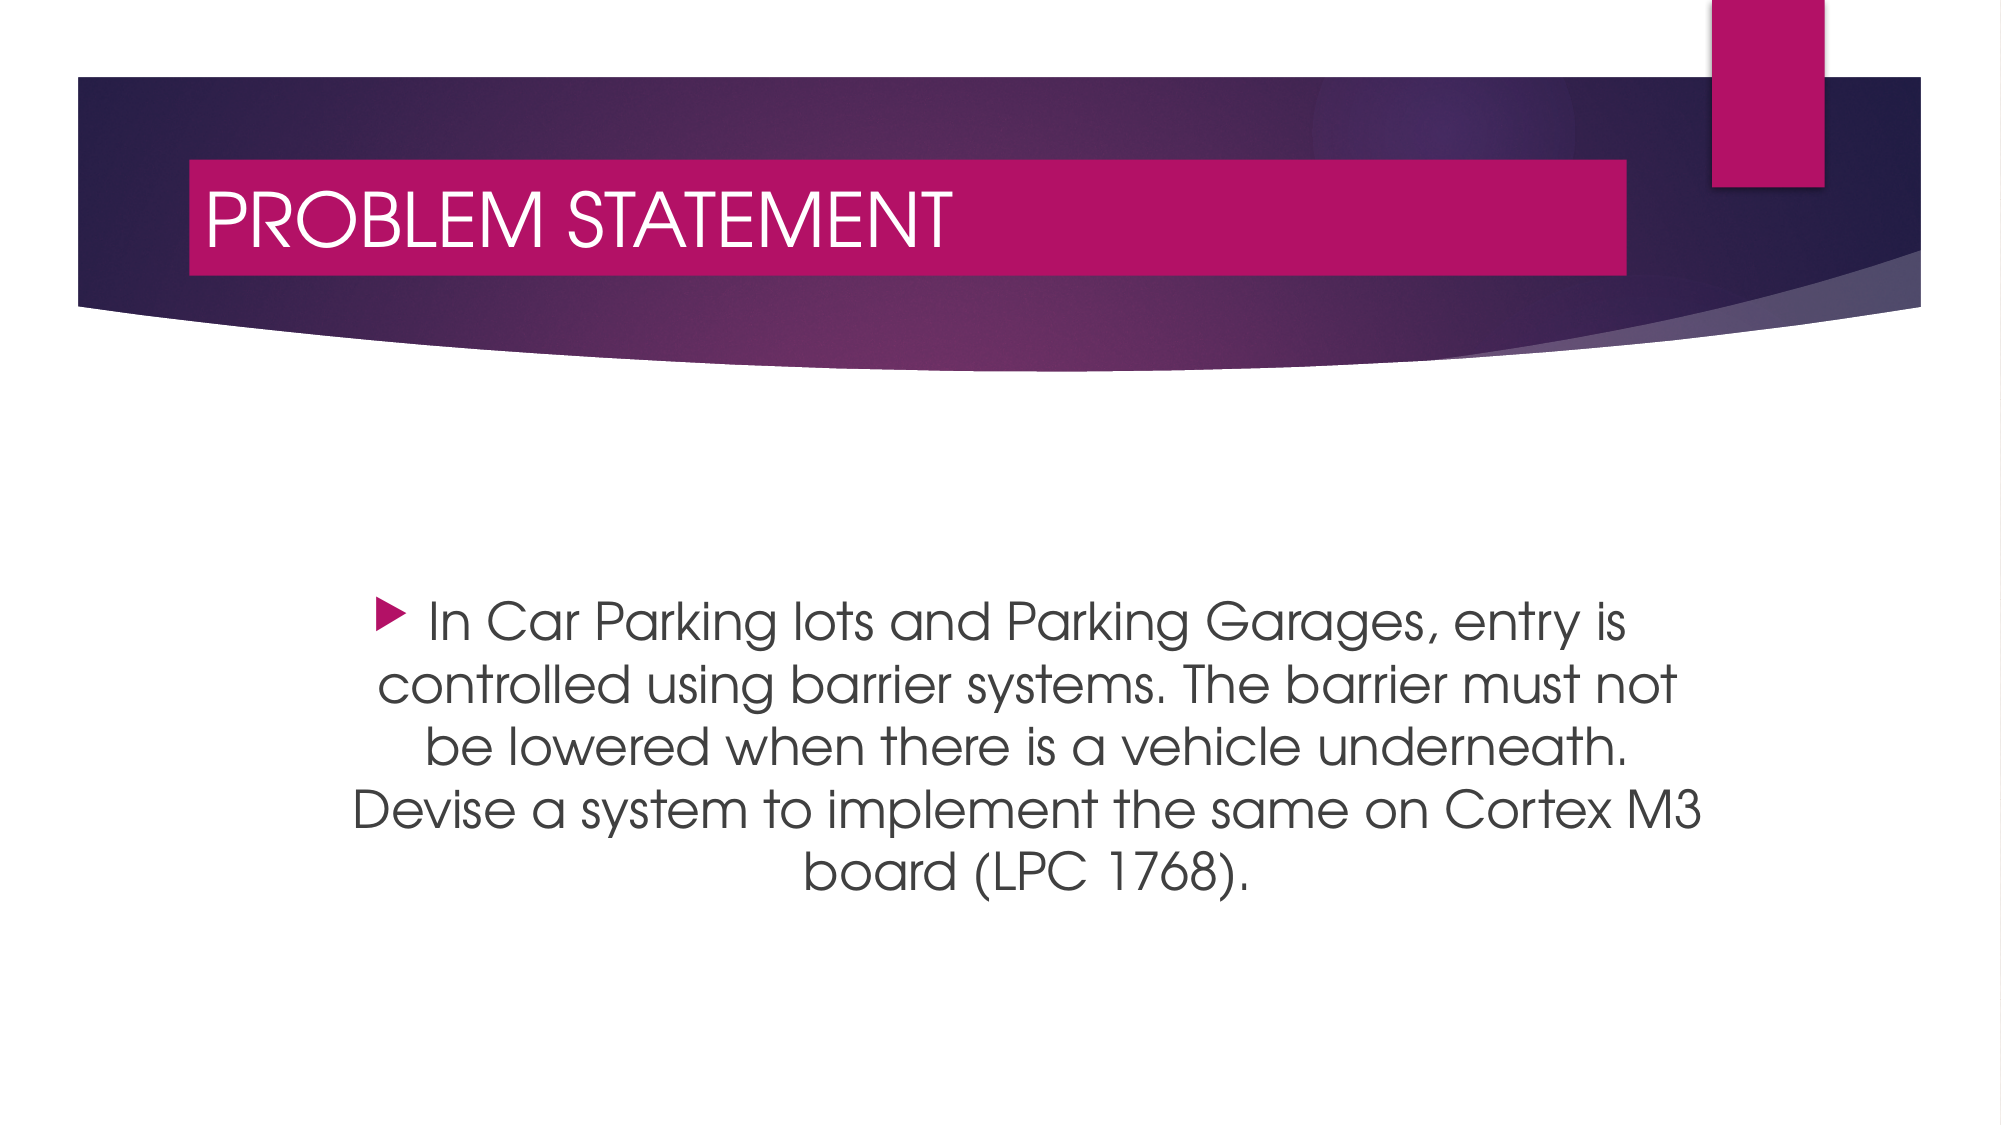

# PROBLEM STATEMENT
In Car Parking lots and Parking Garages, entry is controlled using barrier systems. The barrier must not be lowered when there is a vehicle underneath. Devise a system to implement the same on Cortex M3 board (LPC 1768).